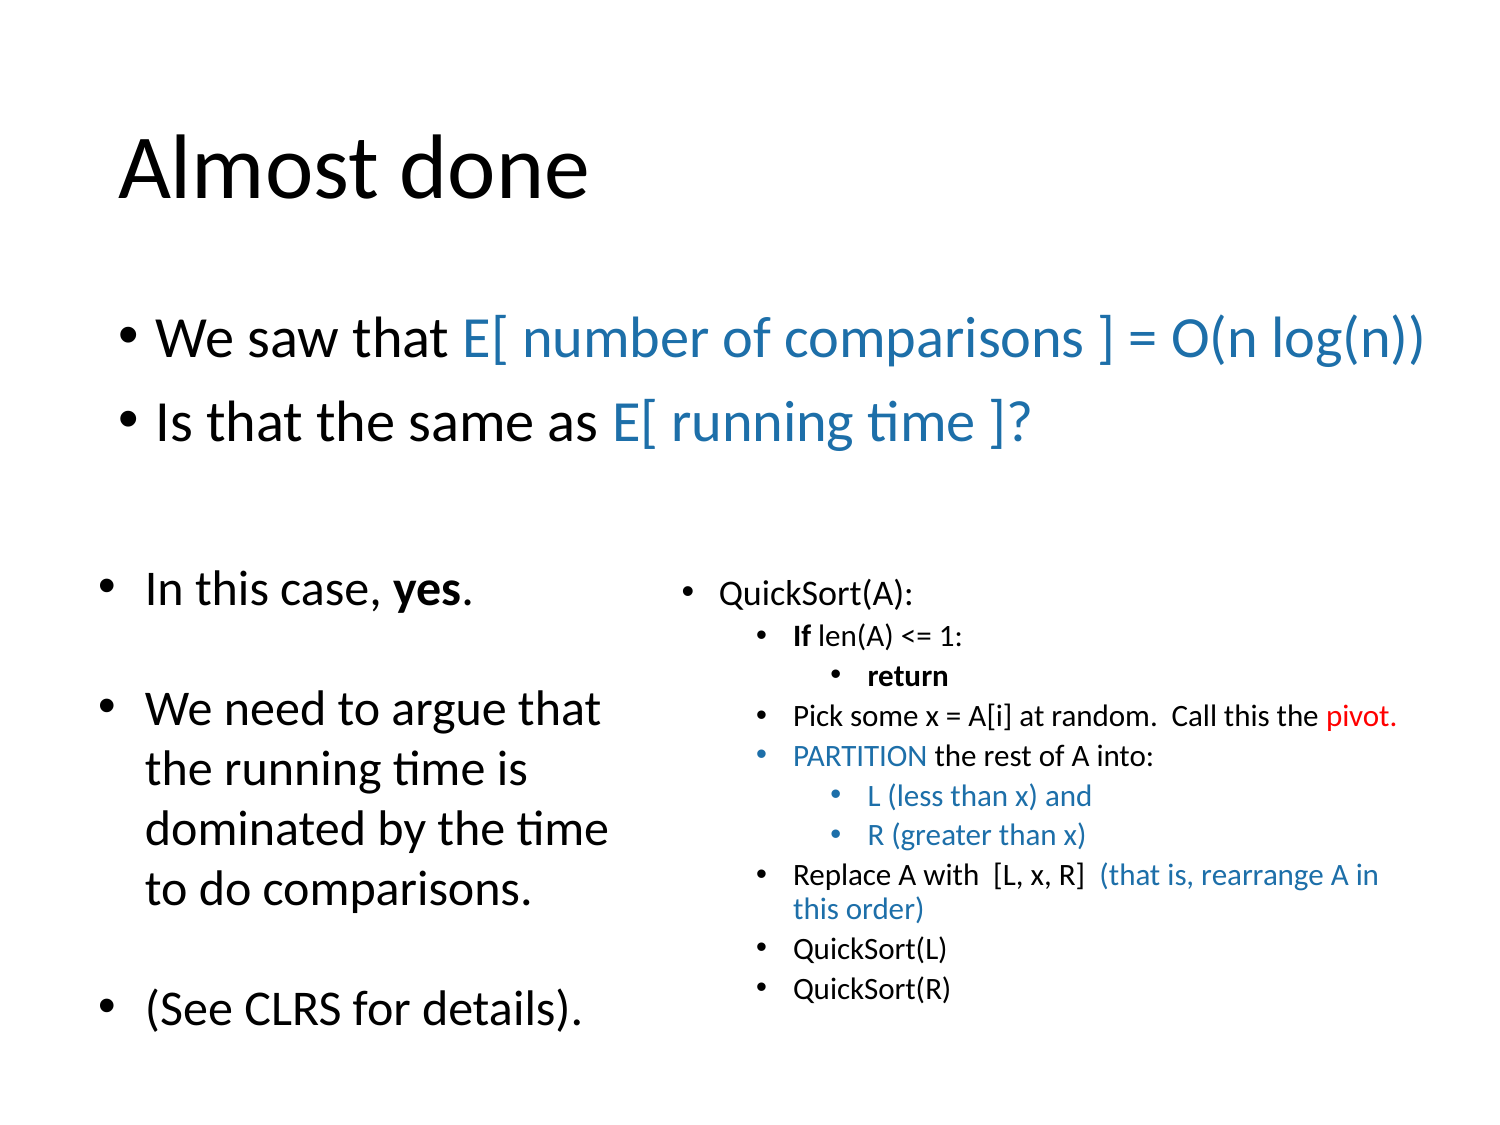

# Almost done
We saw that E[ number of comparisons ] = O(n log(n))
Is that the same as E[ running time ]?

In this case, yes.

We need to argue that the running time is dominated by the time to do comparisons.

(See CLRS for details).
QuickSort(A):
If len(A) <= 1:
return
Pick some x = A[i] at random.  Call this the pivot.
PARTITION the rest of A into:
L (less than x) and
R (greater than x)
Replace A with  [L, x, R]  (that is, rearrange A in this order)
QuickSort(L)
QuickSort(R)